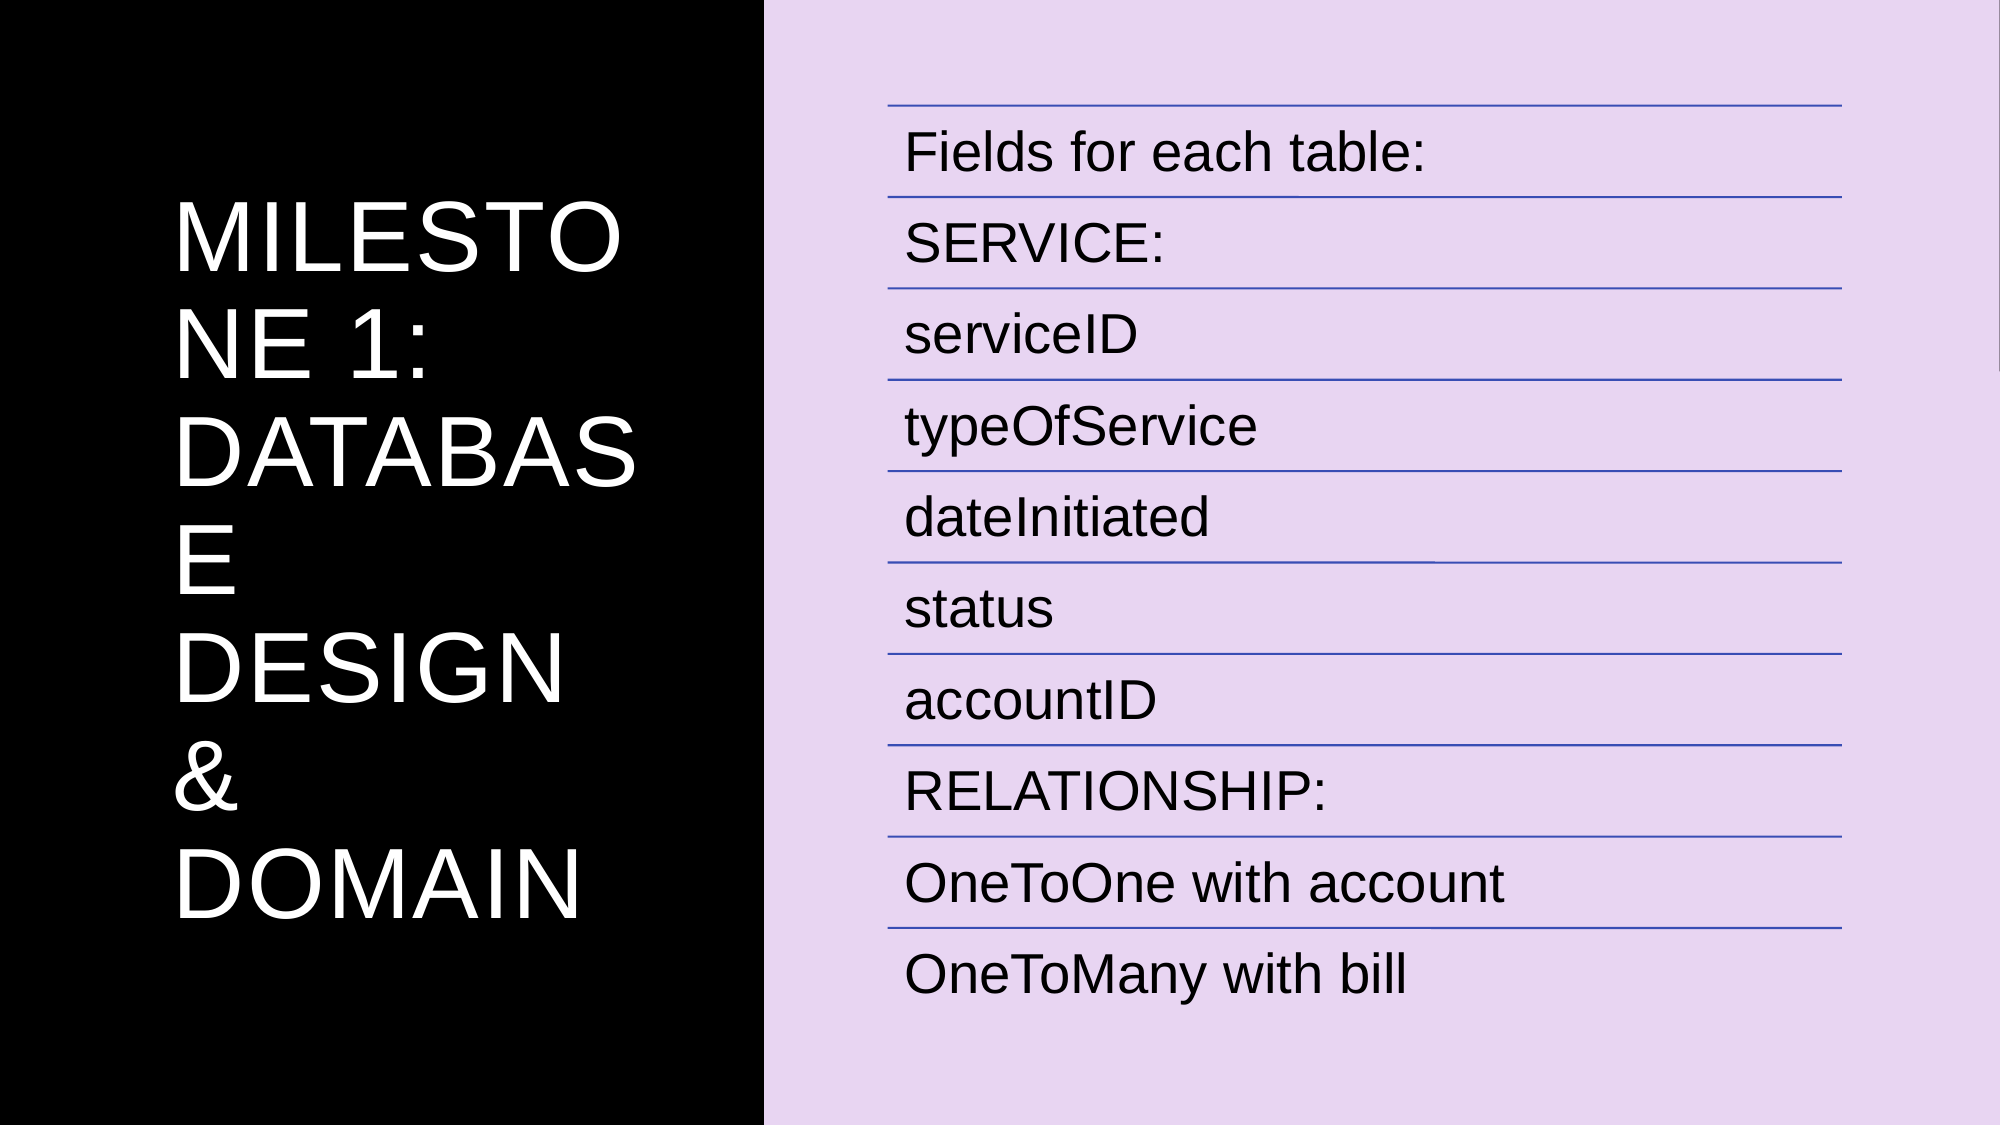

Milestone 1: Database Design & Domain
Fields for each table:
SERVICE:
serviceID
typeOfService
dateInitiated
status
accountID
RELATIONSHIP:
OneToOne with account
OneToMany with bill